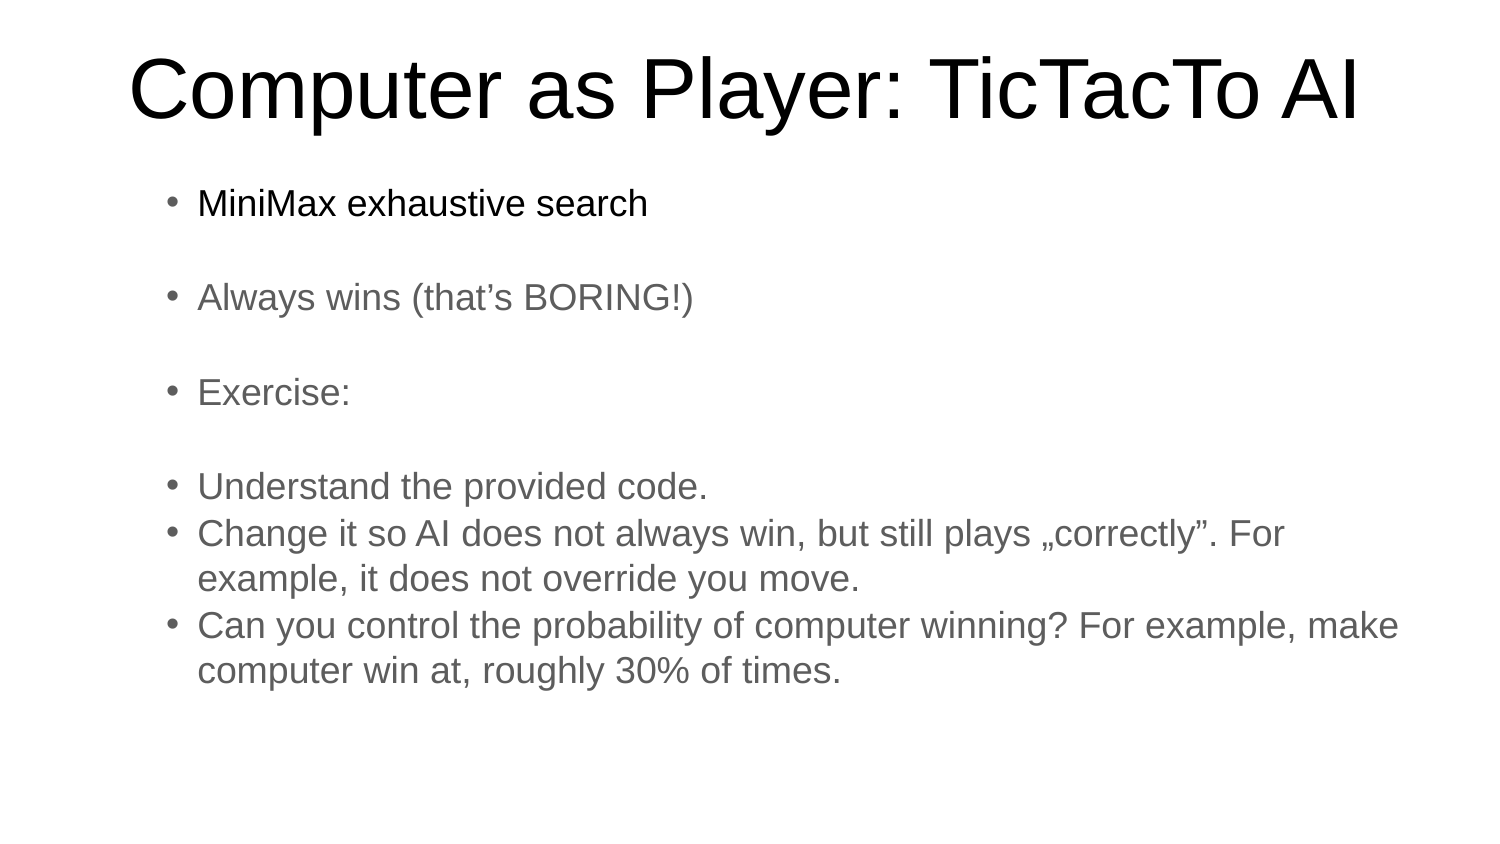

# Computer as Player: TicTacTo AI
MiniMax exhaustive search

Always wins (that’s BORING!)

Exercise:

Understand the provided code.
Change it so AI does not always win, but still plays „correctly”. For example, it does not override you move.
Can you control the probability of computer winning? For example, make computer win at, roughly 30% of times.